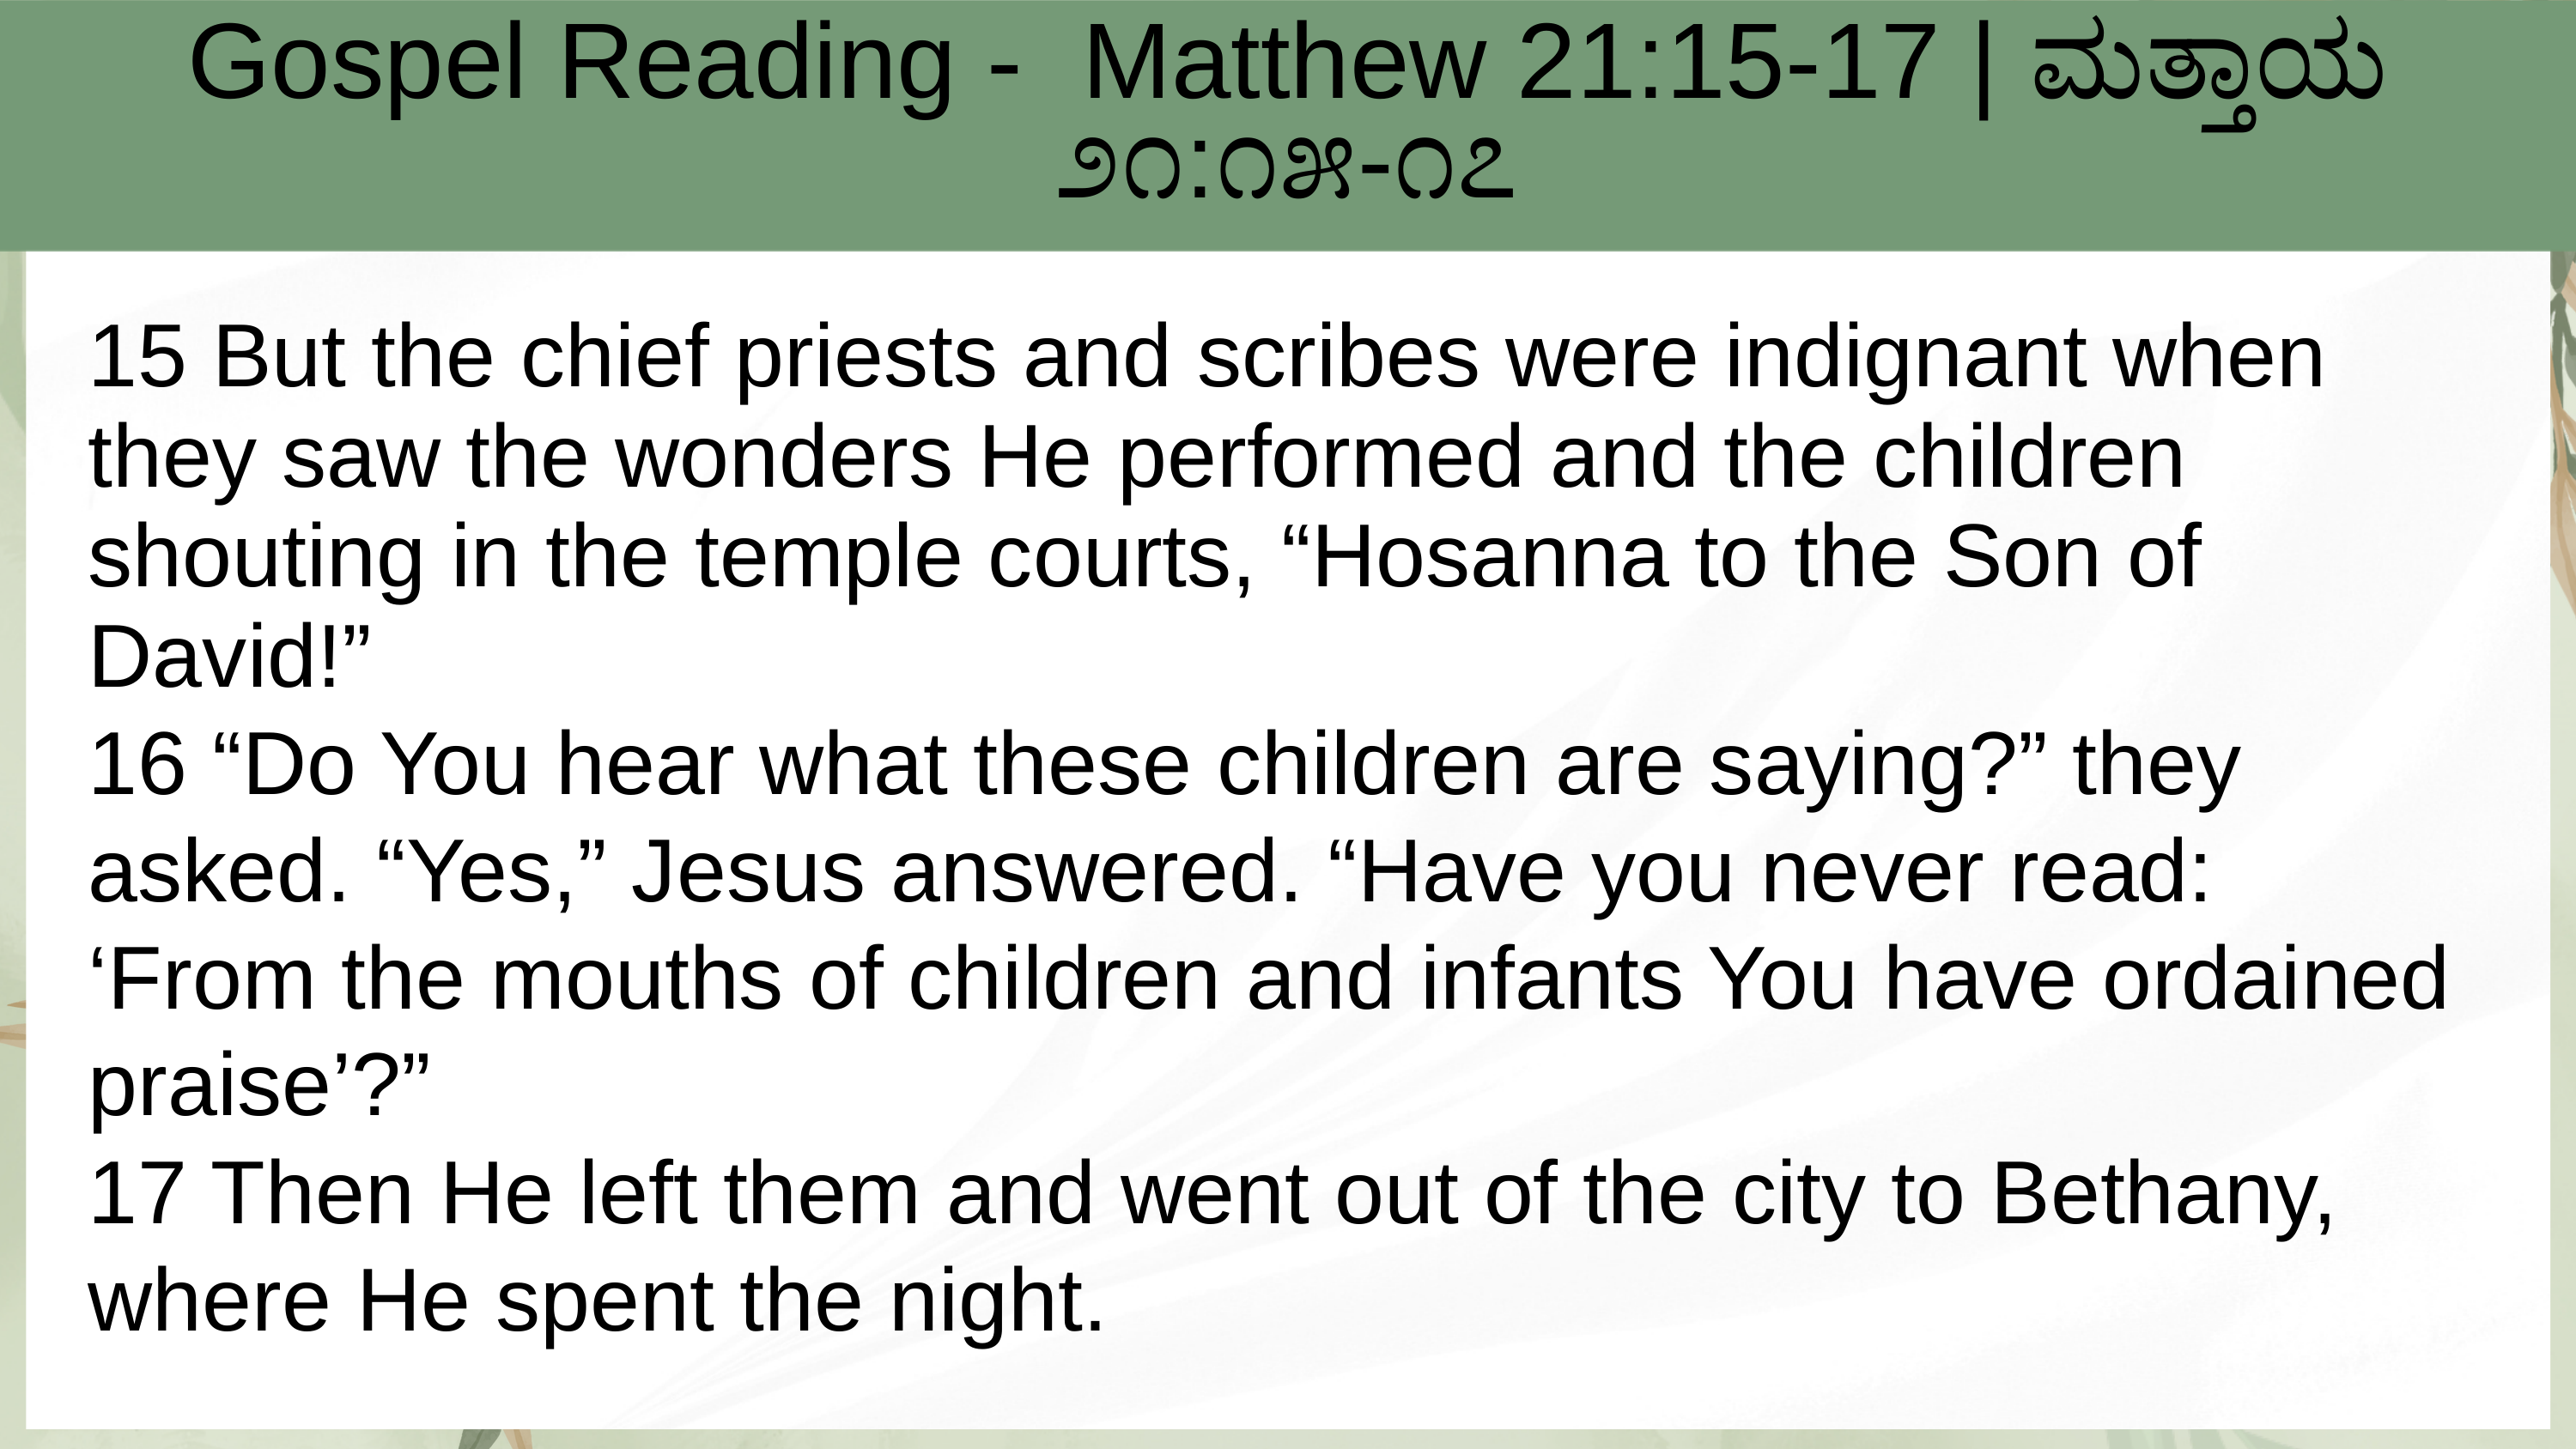

Gospel Reading -  Matthew 21:15-17 | ಮತ್ತಾಯ ೨೧:೧೫-೧೭

15 But the chief priests and scribes were indignant when they saw the wonders He performed and the children shouting in the temple courts, “Hosanna to the Son of David!”
16 “Do You hear what these children are saying?” they asked. “Yes,” Jesus answered. “Have you never read: ‘From the mouths of children and infants You have ordained praise’?”
17 Then He left them and went out of the city to Bethany, where He spent the night.